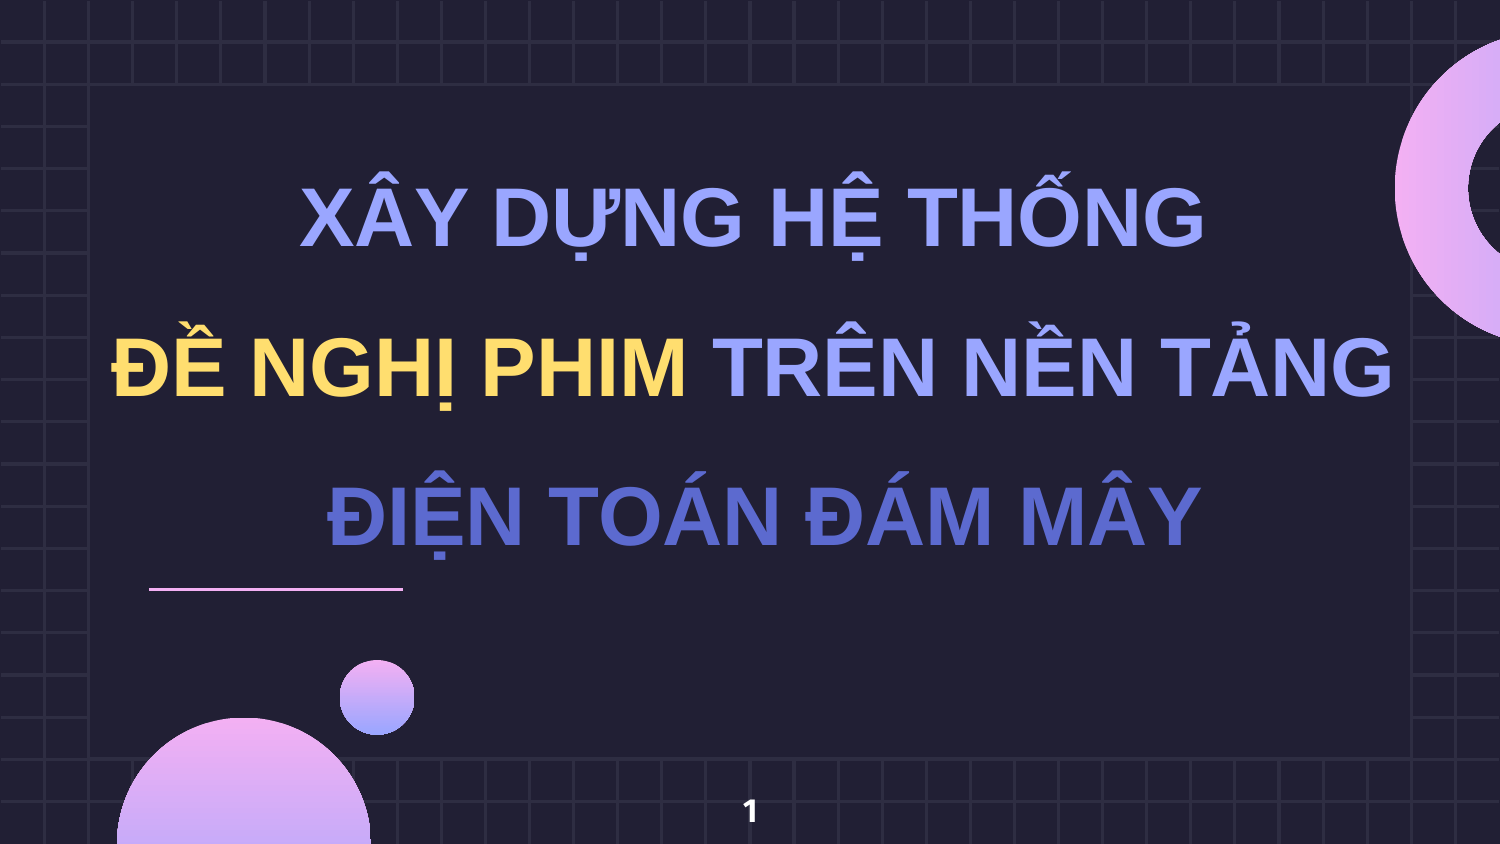

# XÂY DỰNG HỆ THỐNG ĐỀ NGHỊ PHIM TRÊN NỀN TẢNG ĐIỆN TOÁN ĐÁM MÂY

1